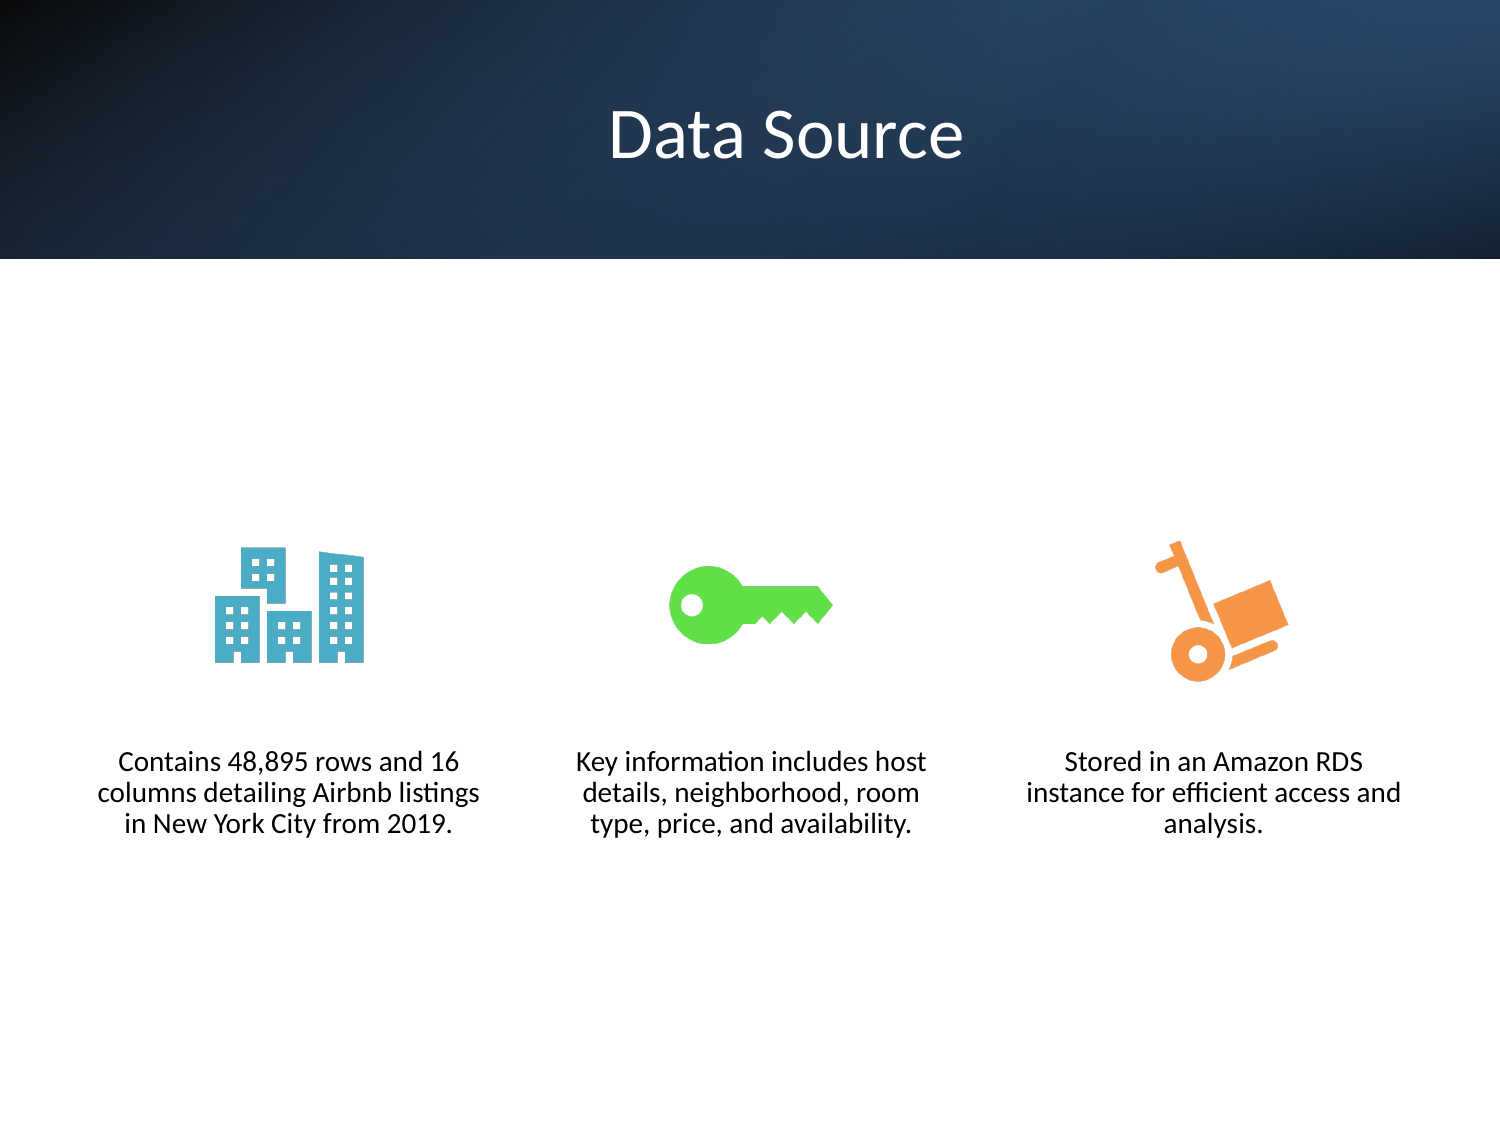

# Data Source
Contains 48,895 rows and 16 columns detailing Airbnb listings in New York City from 2019.
Key information includes host details, neighborhood, room type, price, and availability.
Stored in an Amazon RDS instance for efficient access and analysis.